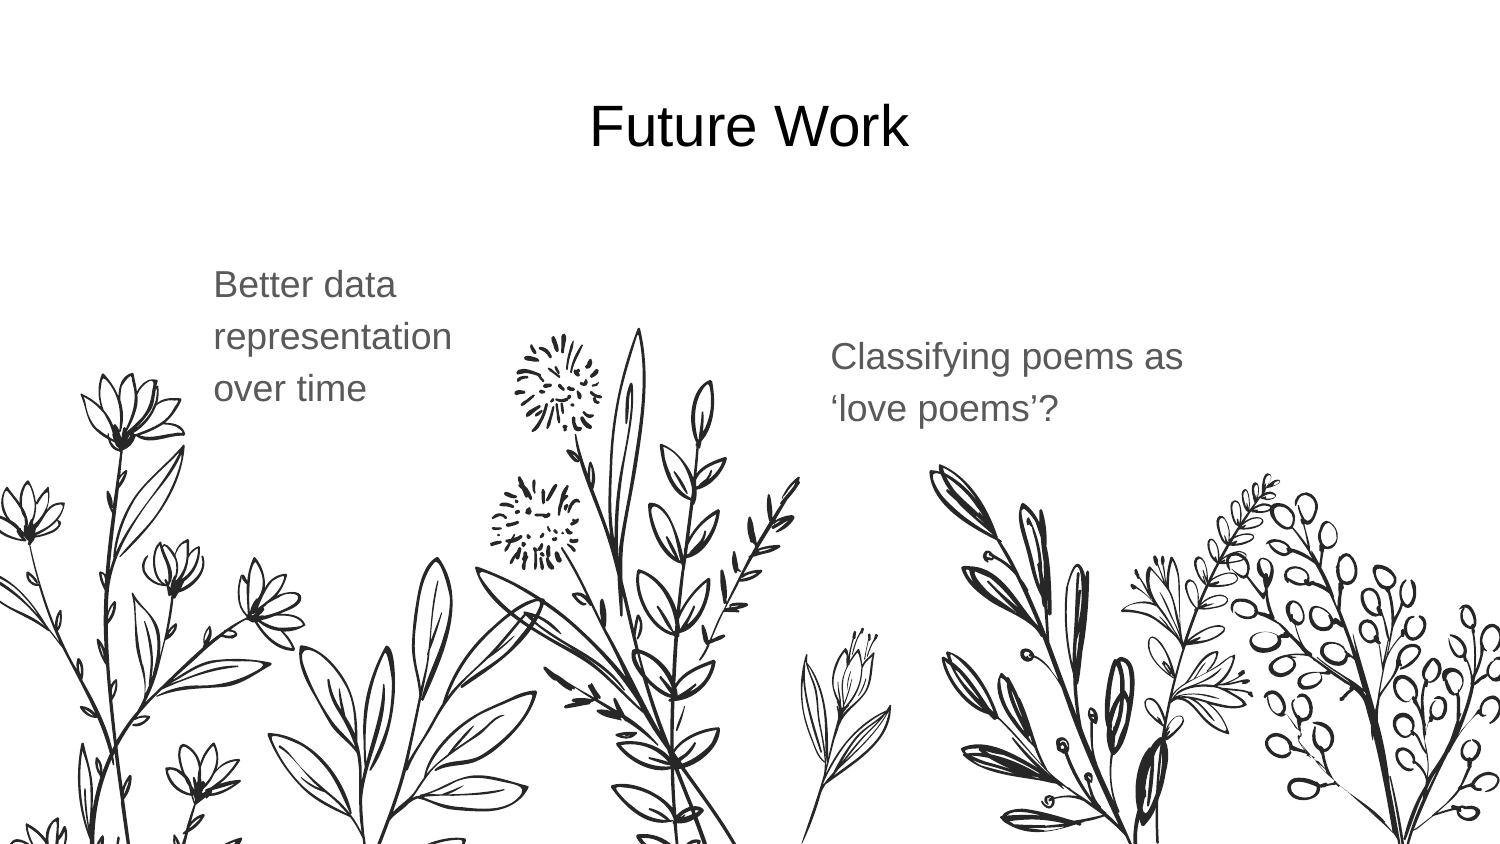

# Future Work
Better data representation over time
Classifying poems as ‘love poems’?